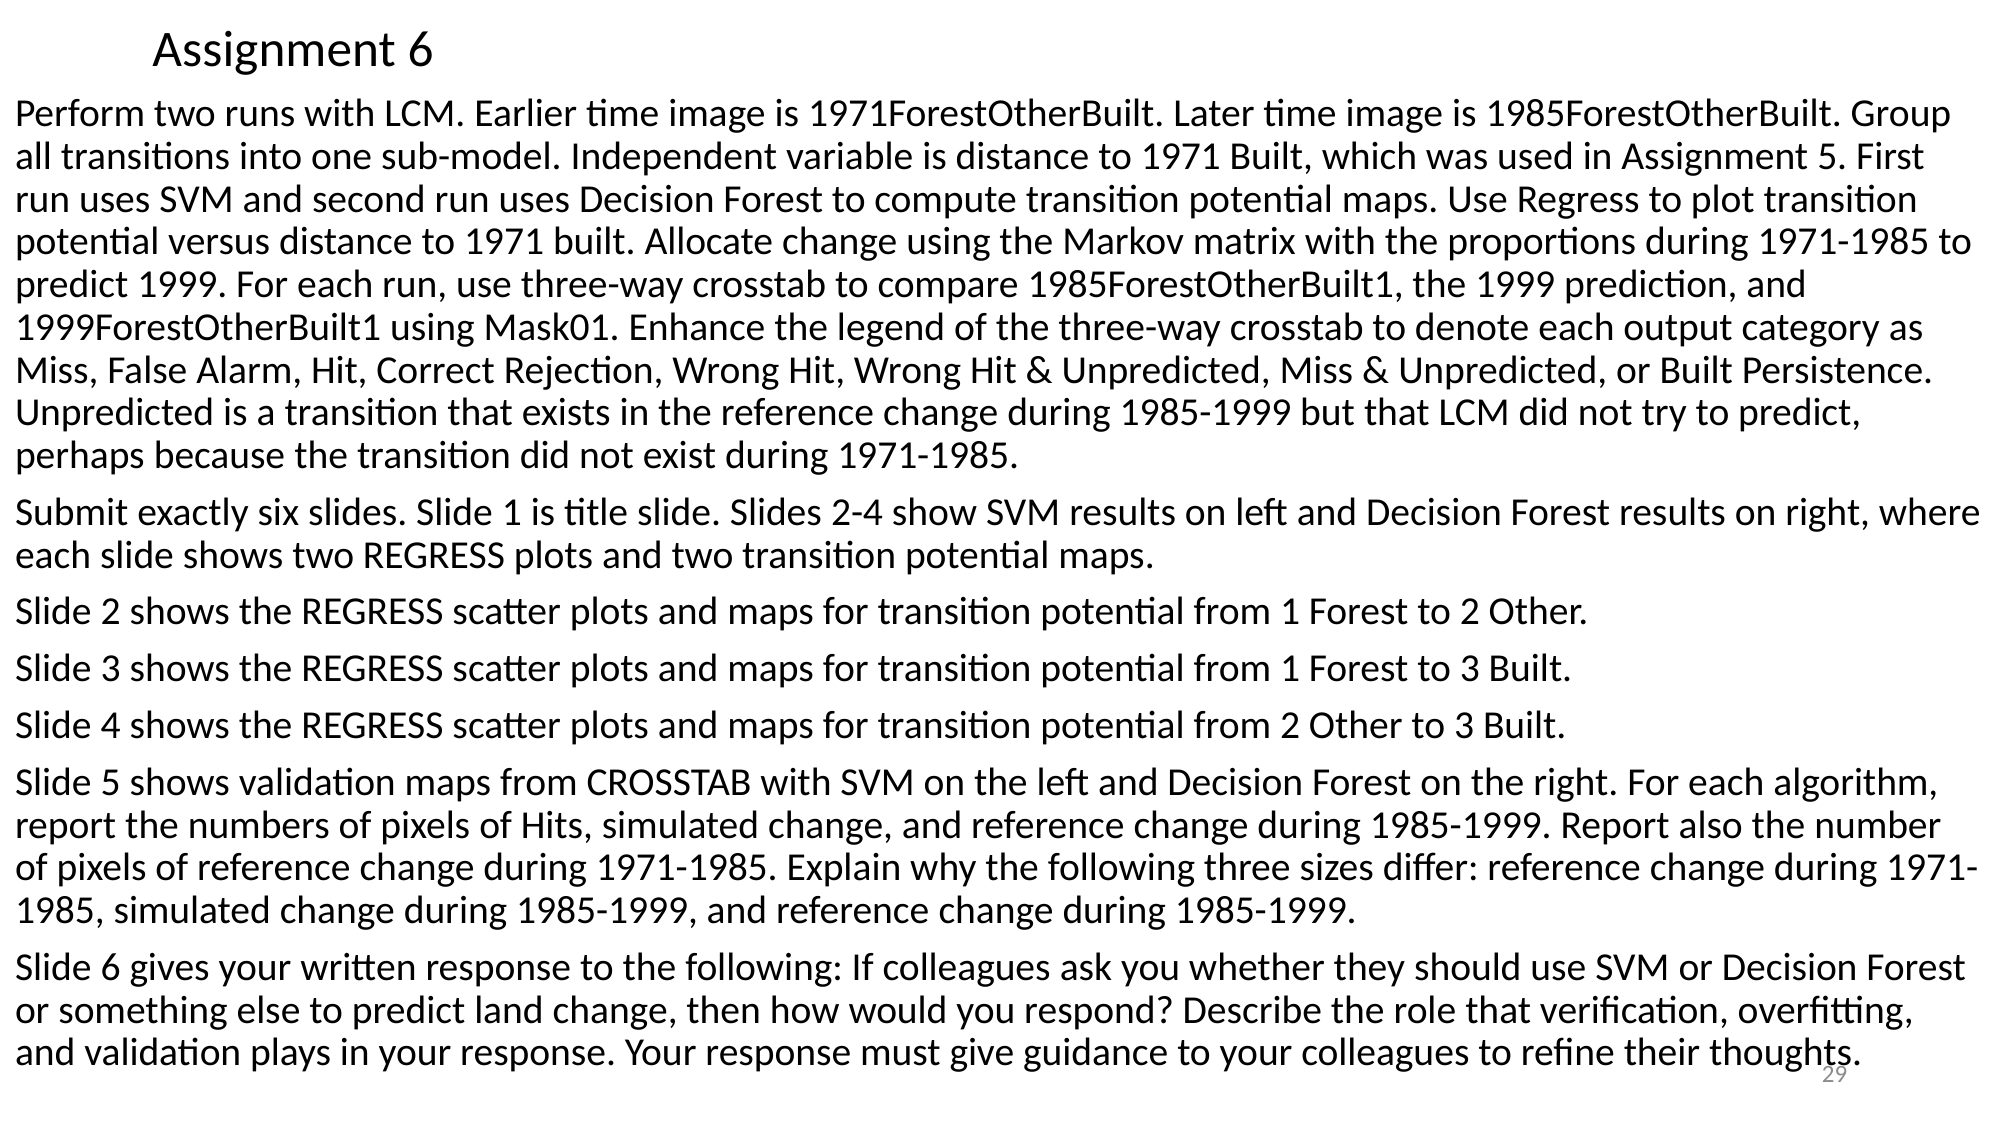

# Assignment 6
Perform two runs with LCM. Earlier time image is 1971ForestOtherBuilt. Later time image is 1985ForestOtherBuilt. Group all transitions into one sub-model. Independent variable is distance to 1971 Built, which was used in Assignment 5. First run uses SVM and second run uses Decision Forest to compute transition potential maps. Use Regress to plot transition potential versus distance to 1971 built. Allocate change using the Markov matrix with the proportions during 1971-1985 to predict 1999. For each run, use three-way crosstab to compare 1985ForestOtherBuilt1, the 1999 prediction, and 1999ForestOtherBuilt1 using Mask01. Enhance the legend of the three-way crosstab to denote each output category as Miss, False Alarm, Hit, Correct Rejection, Wrong Hit, Wrong Hit & Unpredicted, Miss & Unpredicted, or Built Persistence. Unpredicted is a transition that exists in the reference change during 1985-1999 but that LCM did not try to predict, perhaps because the transition did not exist during 1971-1985.
Submit exactly six slides. Slide 1 is title slide. Slides 2-4 show SVM results on left and Decision Forest results on right, where each slide shows two REGRESS plots and two transition potential maps.
Slide 2 shows the REGRESS scatter plots and maps for transition potential from 1 Forest to 2 Other.
Slide 3 shows the REGRESS scatter plots and maps for transition potential from 1 Forest to 3 Built.
Slide 4 shows the REGRESS scatter plots and maps for transition potential from 2 Other to 3 Built.
Slide 5 shows validation maps from CROSSTAB with SVM on the left and Decision Forest on the right. For each algorithm, report the numbers of pixels of Hits, simulated change, and reference change during 1985-1999. Report also the number of pixels of reference change during 1971-1985. Explain why the following three sizes differ: reference change during 1971-1985, simulated change during 1985-1999, and reference change during 1985-1999.
Slide 6 gives your written response to the following: If colleagues ask you whether they should use SVM or Decision Forest or something else to predict land change, then how would you respond? Describe the role that verification, overfitting, and validation plays in your response. Your response must give guidance to your colleagues to refine their thoughts.
29